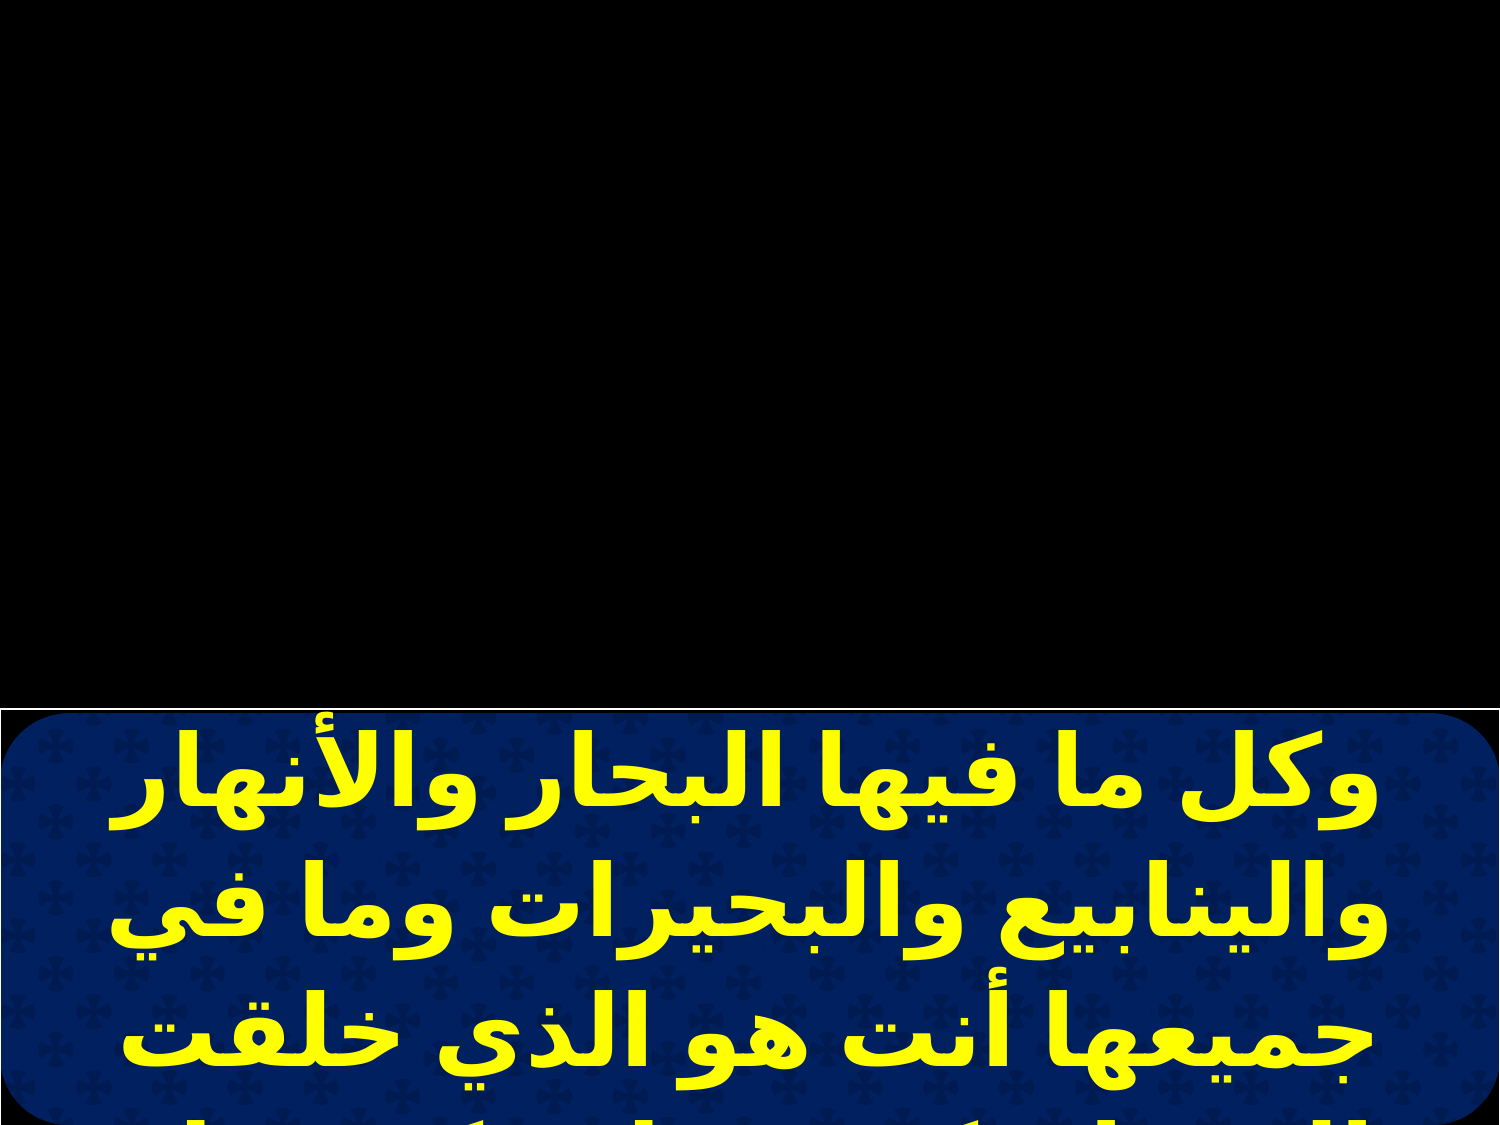

| وكل ما فيها البحار والأنهار والينابيع والبحيرات وما في جميعها أنت هو الذي خلقت الإنسان كصورتك وكشبهك وخلقت كل الأشياء |
| --- |